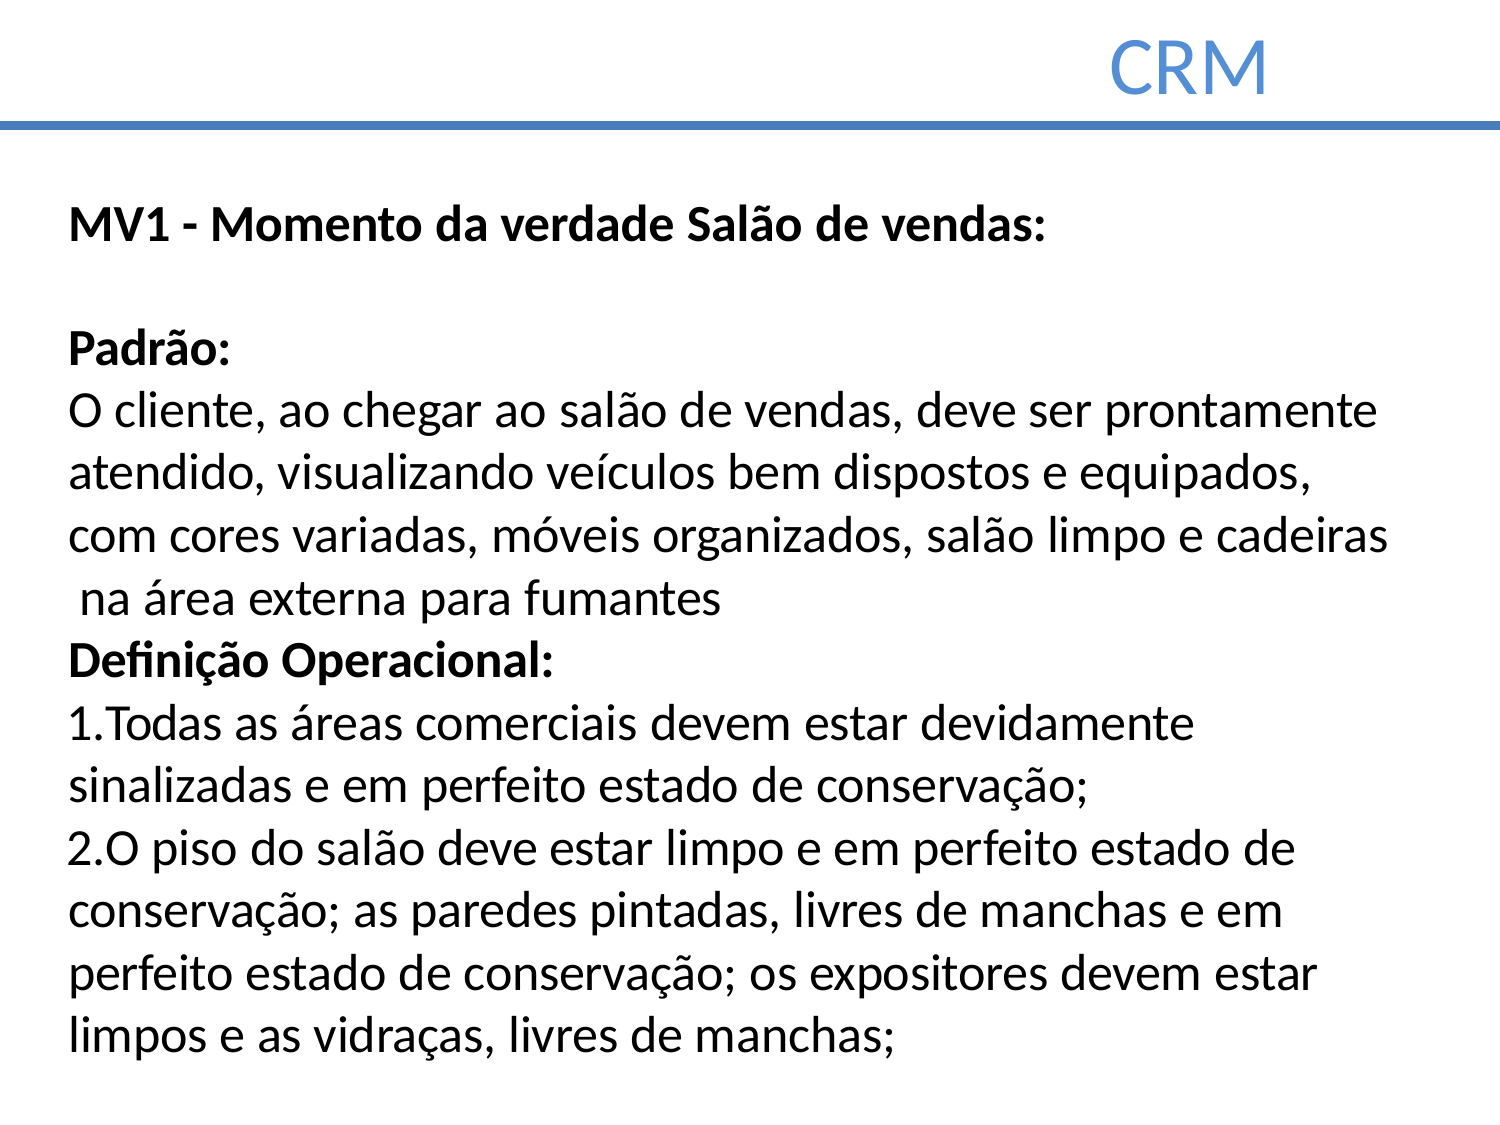

# CRM

MV1 - Momento da verdade Salão de vendas:

Padrão:
O cliente, ao chegar ao salão de vendas, deve ser prontamente  atendido, visualizando veículos bem dispostos e equipados,  com cores variadas, móveis organizados, salão limpo e cadeiras  na área externa para fumantes
Definição Operacional:
Todas as áreas comerciais devem estar devidamente  sinalizadas e em perfeito estado de conservação;
O piso do salão deve estar limpo e em perfeito estado de  conservação; as paredes pintadas, livres de manchas e em  perfeito estado de conservação; os expositores devem estar  limpos e as vidraças, livres de manchas;